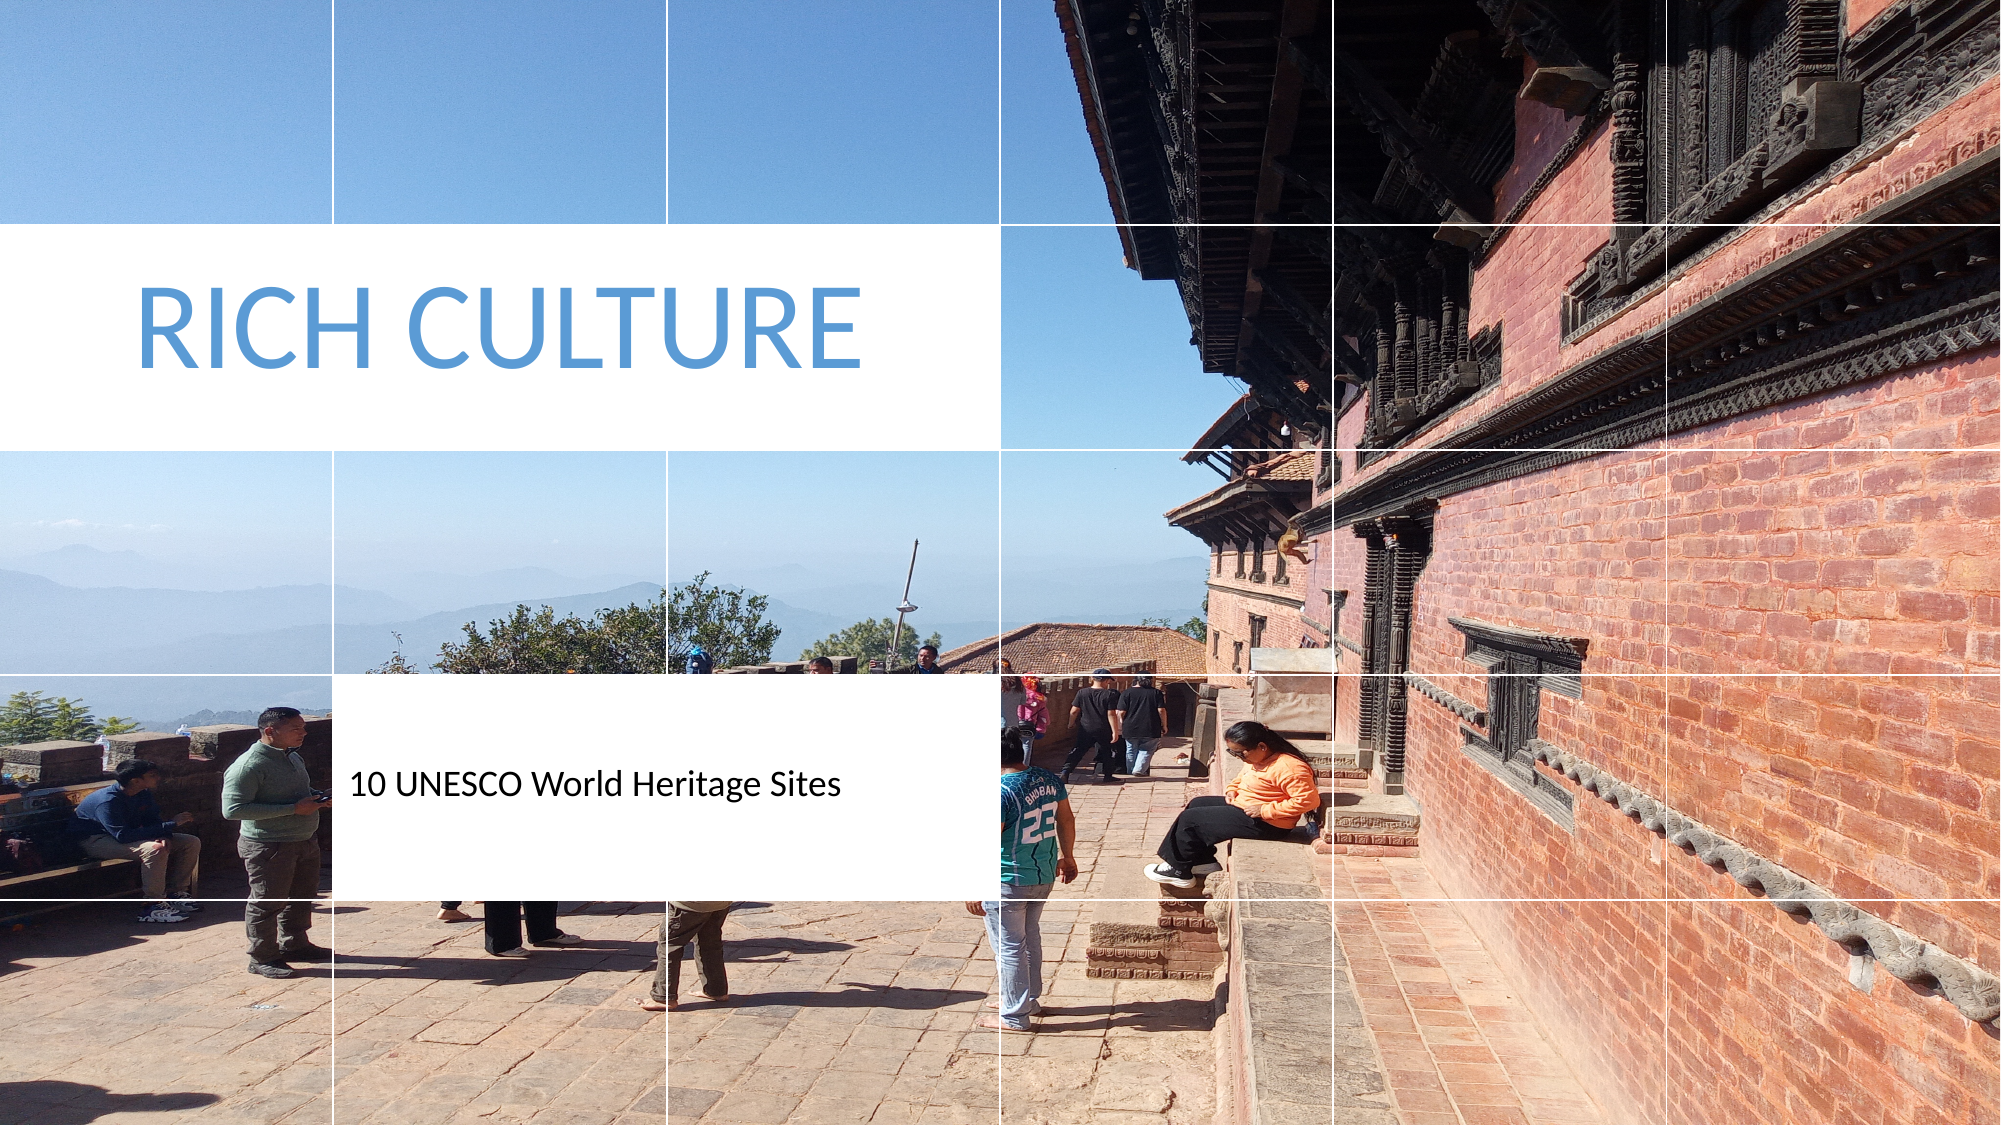

|  |  |  |  |  |  |
| --- | --- | --- | --- | --- | --- |
| RICH CULTURE |  |  |  |  |  |
|  |  |  |  |  |  |
|  | 10 UNESCO World Heritage Sites |  |  |  |  |
|  |  |  |  |  |  |